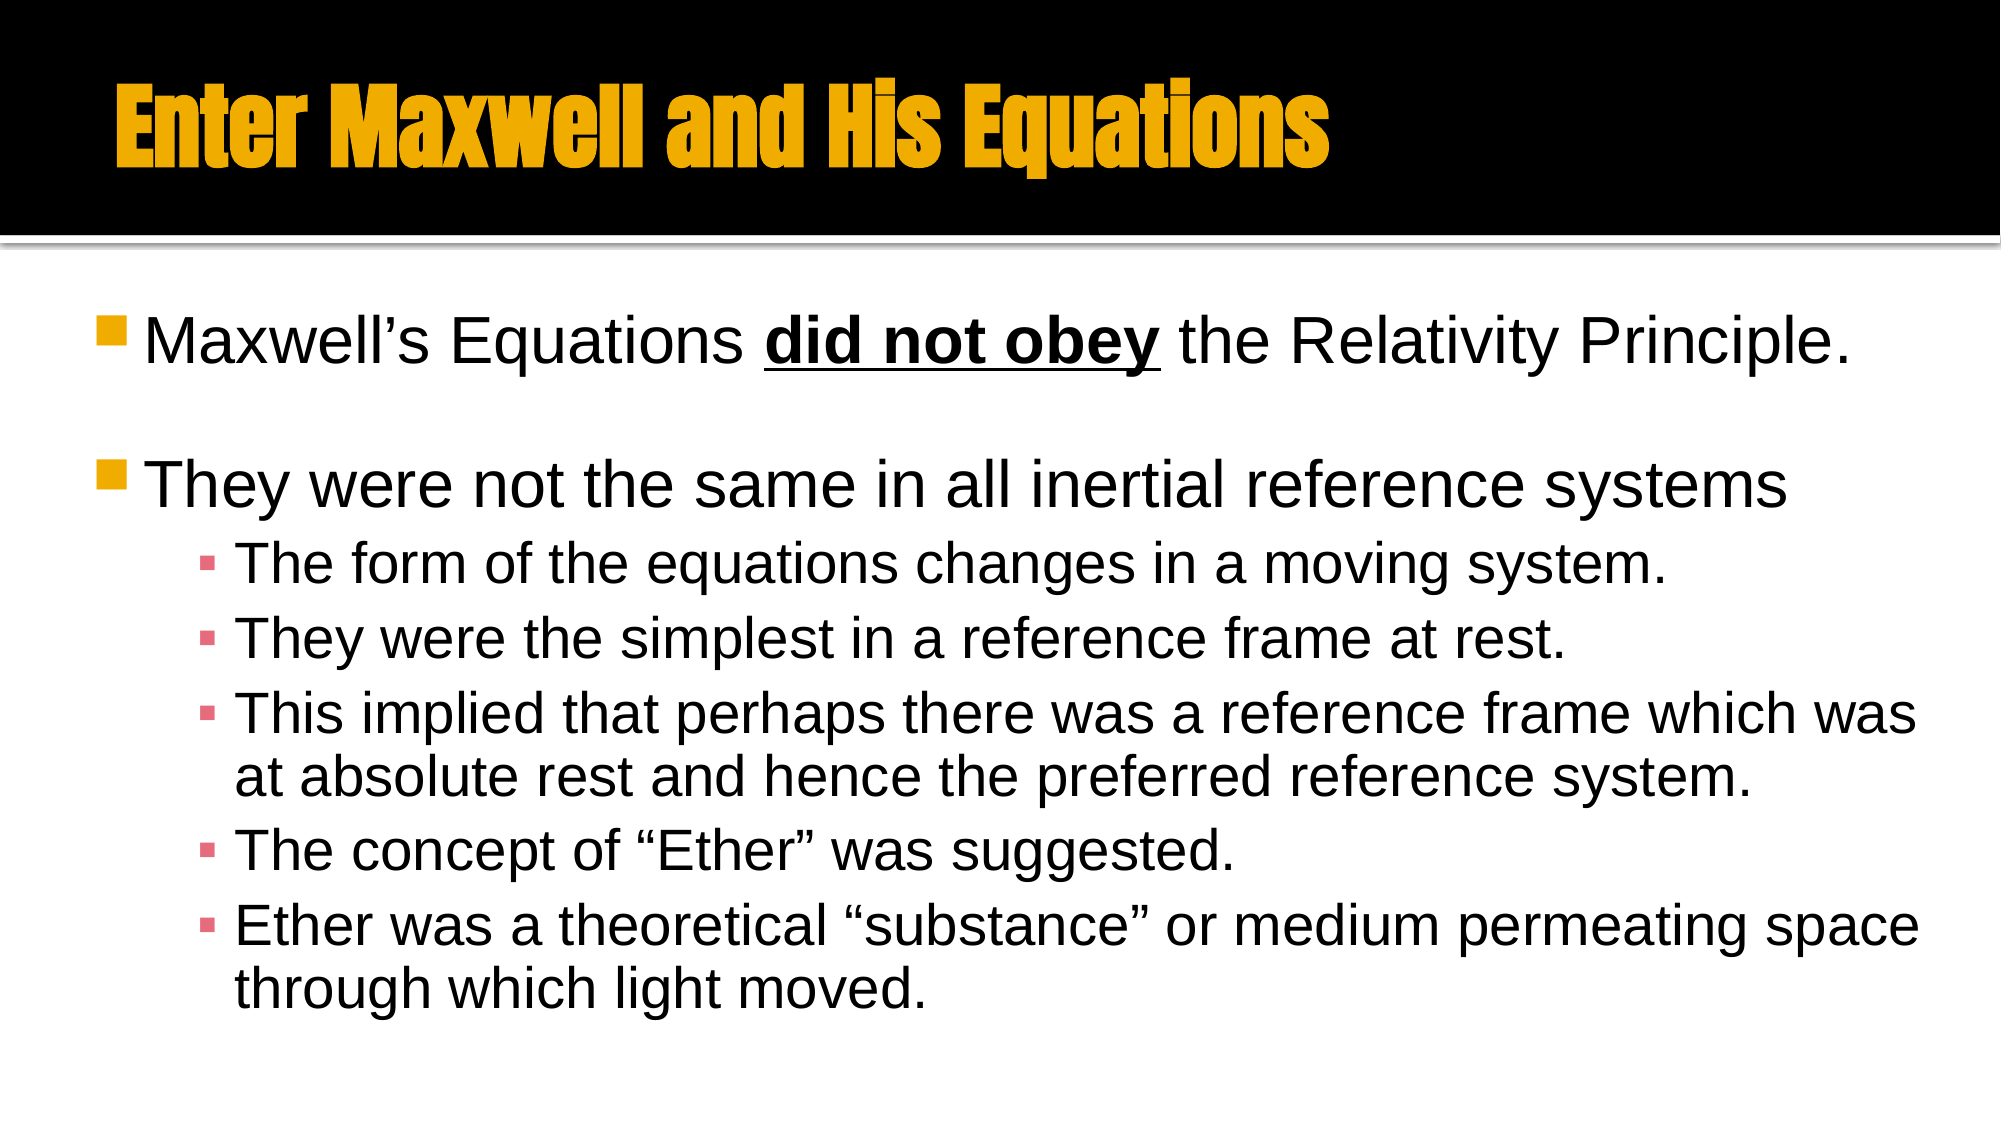

# Enter Maxwell and His Equations
Maxwell’s Equations did not obey the Relativity Principle.

They were not the same in all inertial reference systems
The form of the equations changes in a moving system.
They were the simplest in a reference frame at rest.
This implied that perhaps there was a reference frame which was at absolute rest and hence the preferred reference system.
The concept of “Ether” was suggested.
Ether was a theoretical “substance” or medium permeating space through which light moved.